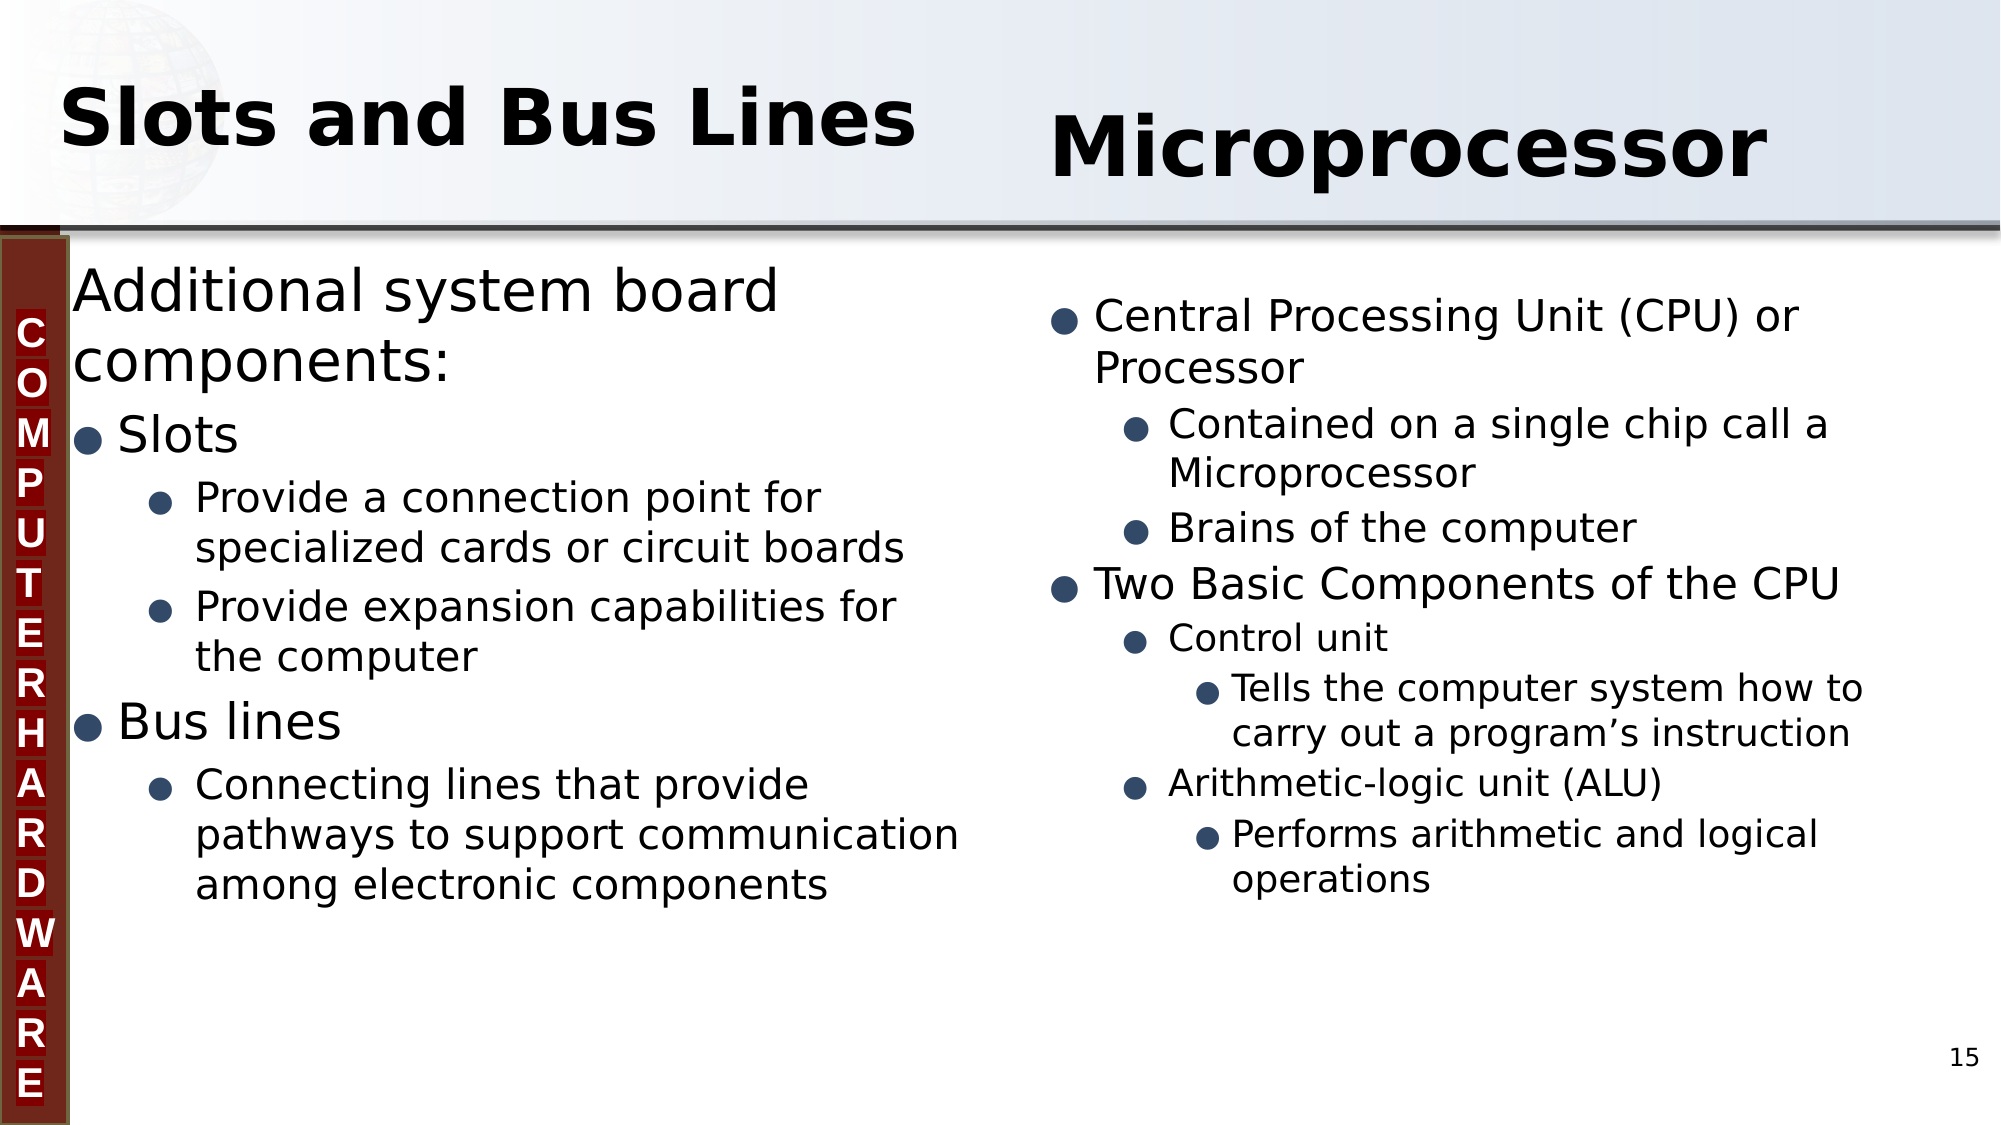

# Slots and Bus Lines
Microprocessor
Additional system board components:
Slots
Provide a connection point for specialized cards or circuit boards
Provide expansion capabilities for the computer
Bus lines
Connecting lines that provide pathways to support communication among electronic components
Central Processing Unit (CPU) or Processor
Contained on a single chip call a Microprocessor
Brains of the computer
Two Basic Components of the CPU
Control unit
Tells the computer system how to carry out a program’s instruction
Arithmetic-logic unit (ALU)
Performs arithmetic and logical operations

15